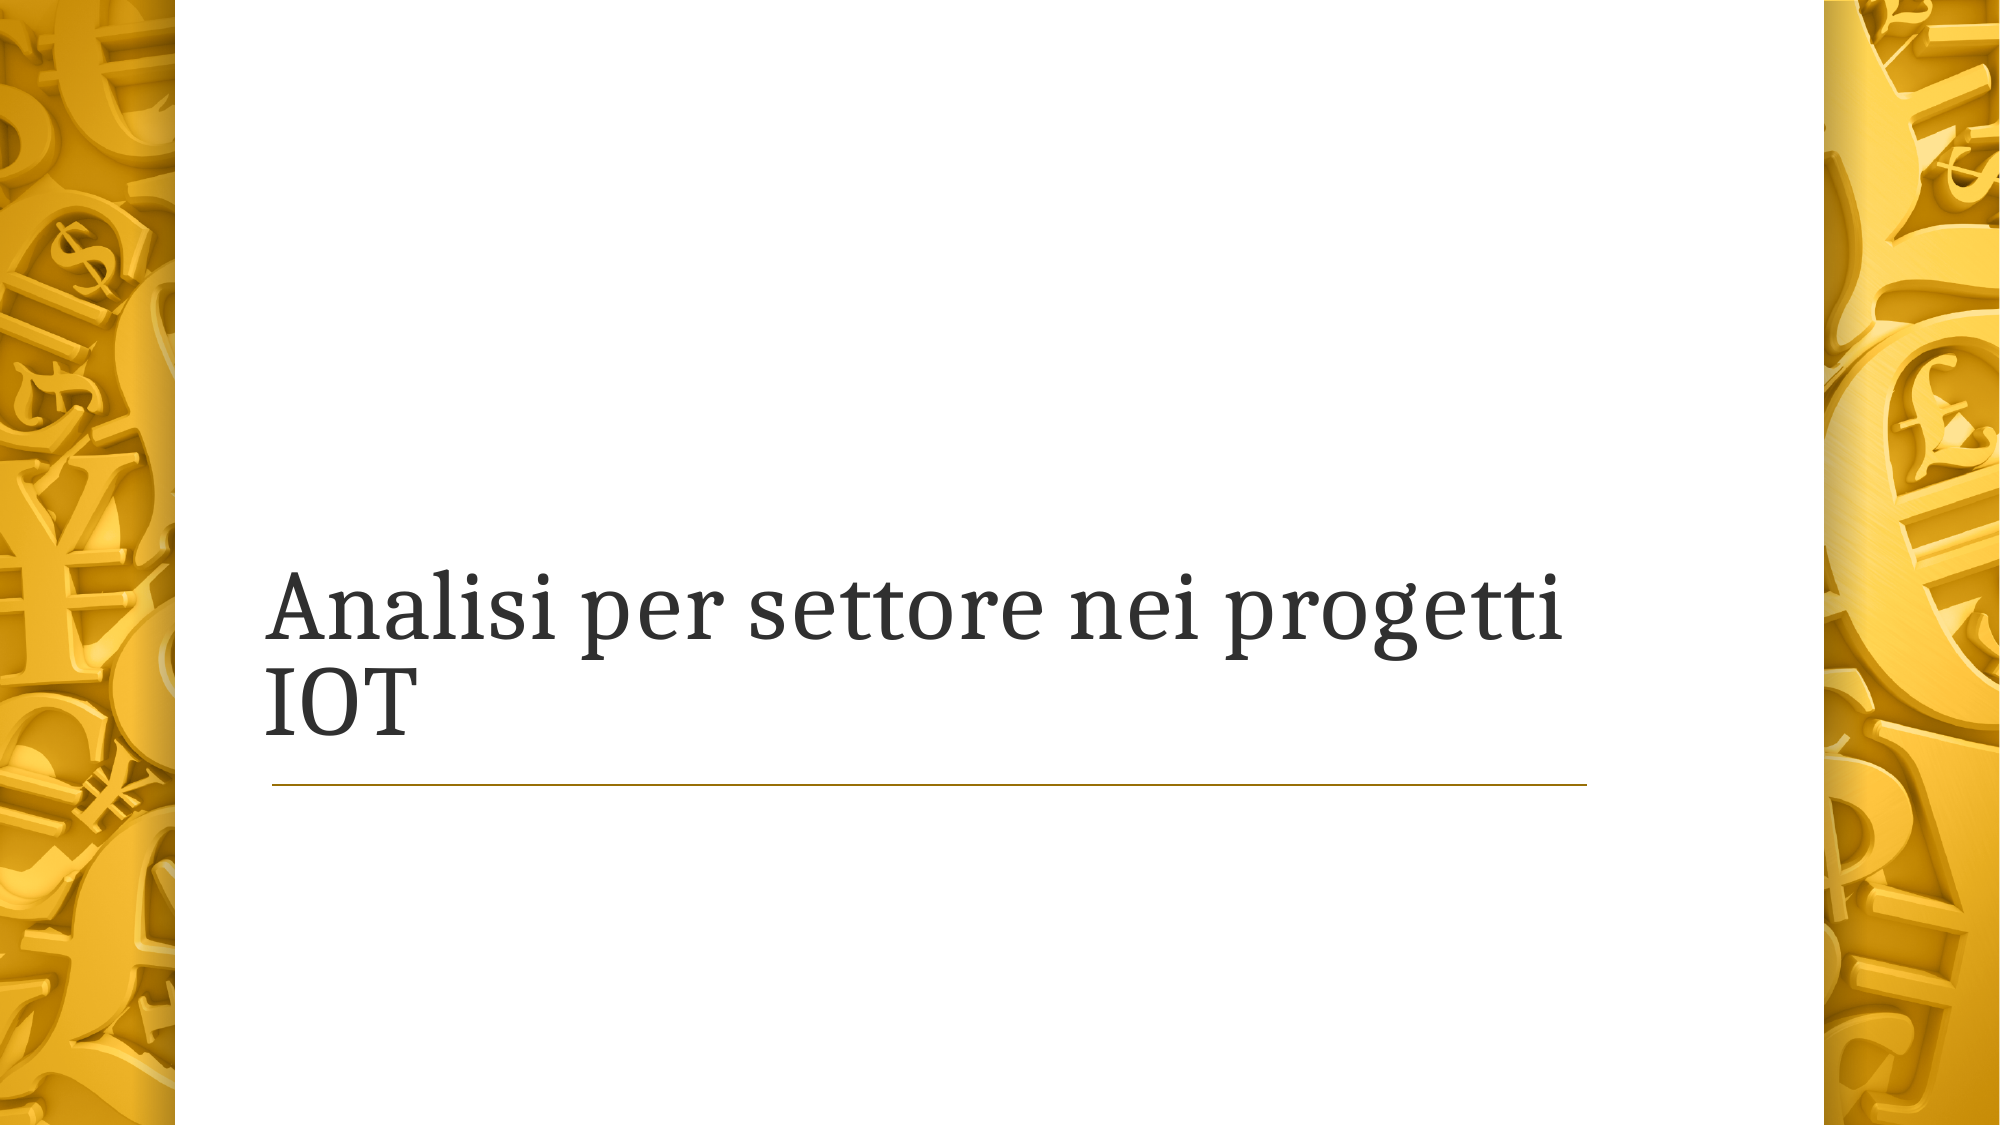

# Analisi per settore nei progetti IOT